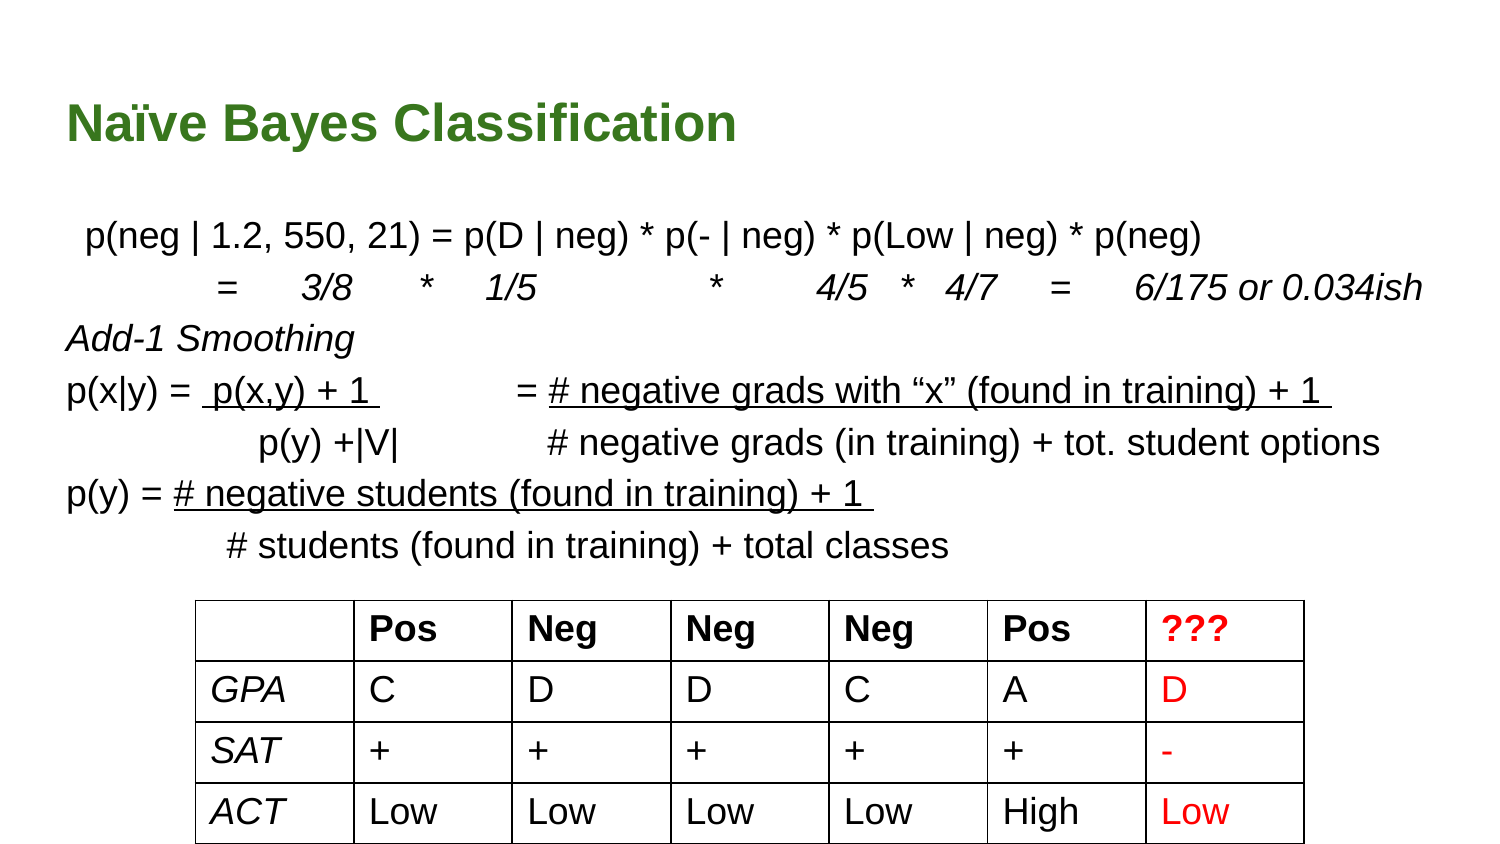

# Naïve Bayes Classification
p(neg | 1.2, 550, 21) = p(D | neg) * p(- | neg) * p(Low | neg) * p(neg)
	=      3/8	     *     1/5	    *	4/5   *   4/7     =      6/175 or 0.034ish
Add-1 Smoothing
p(x|y) =  p(x,y) + 1 	= # negative grads with “x” (found in training) + 1
	    p(y) +|V|	   # negative grads (in training) + tot. student options
p(y) = # negative students (found in training) + 1
	 # students (found in training) + total classes

|  | Pos | Neg | Neg | Neg | Pos | ??? |
| --- | --- | --- | --- | --- | --- | --- |
| GPA | C | D | D | C | A | D |
| SAT | + | + | + | + | + | - |
| ACT | Low | Low | Low | Low | High | Low |